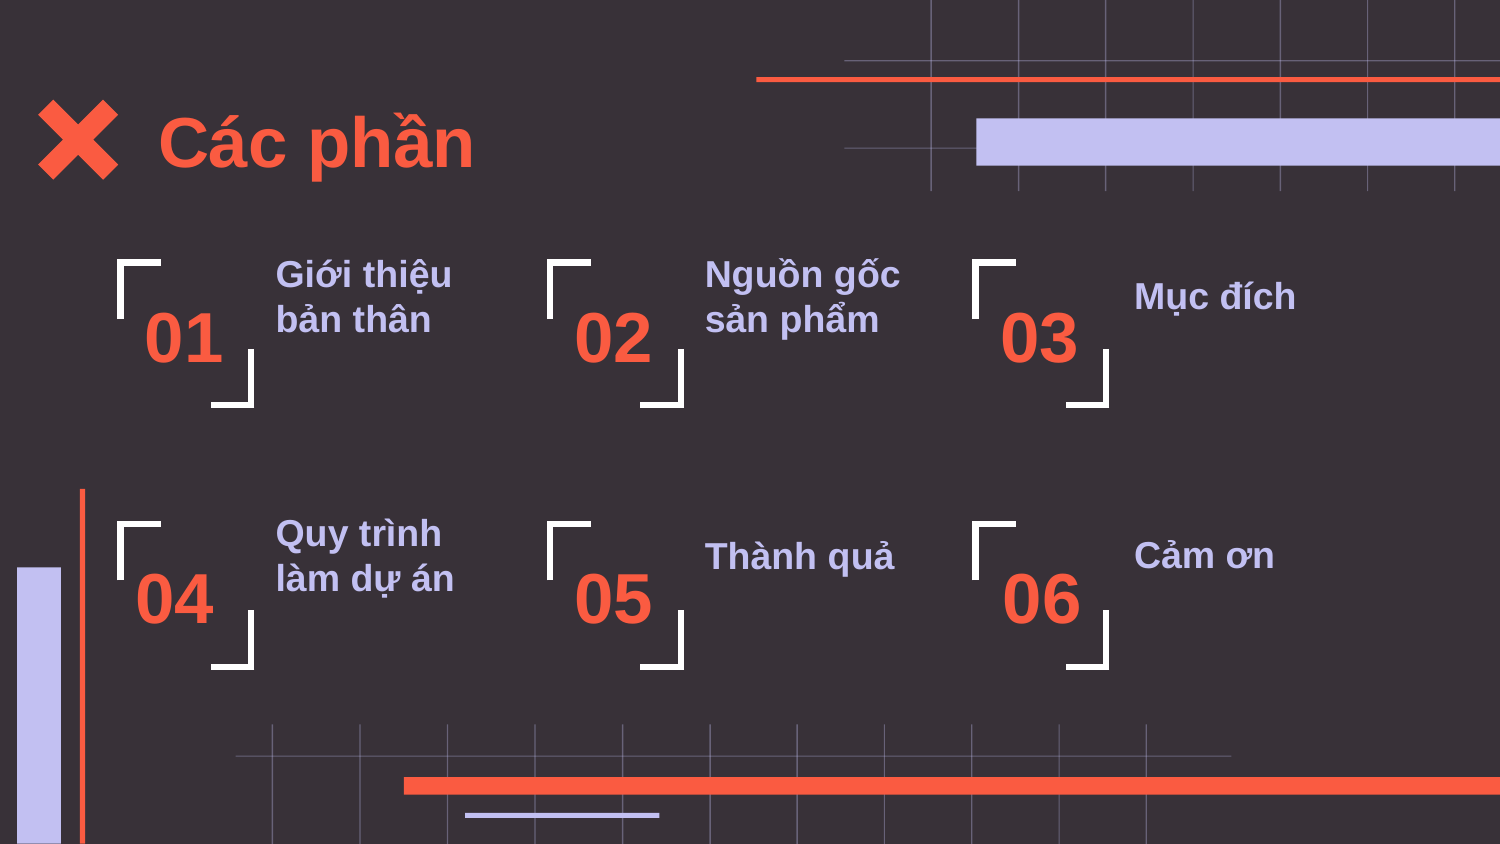

Các phần
# Giới thiệu bản thân
Nguồn gốc sản phẩm
Mục đích
01
02
03

Cảm ơn
Thành quả
Quy trình làm dự án
04
05
06